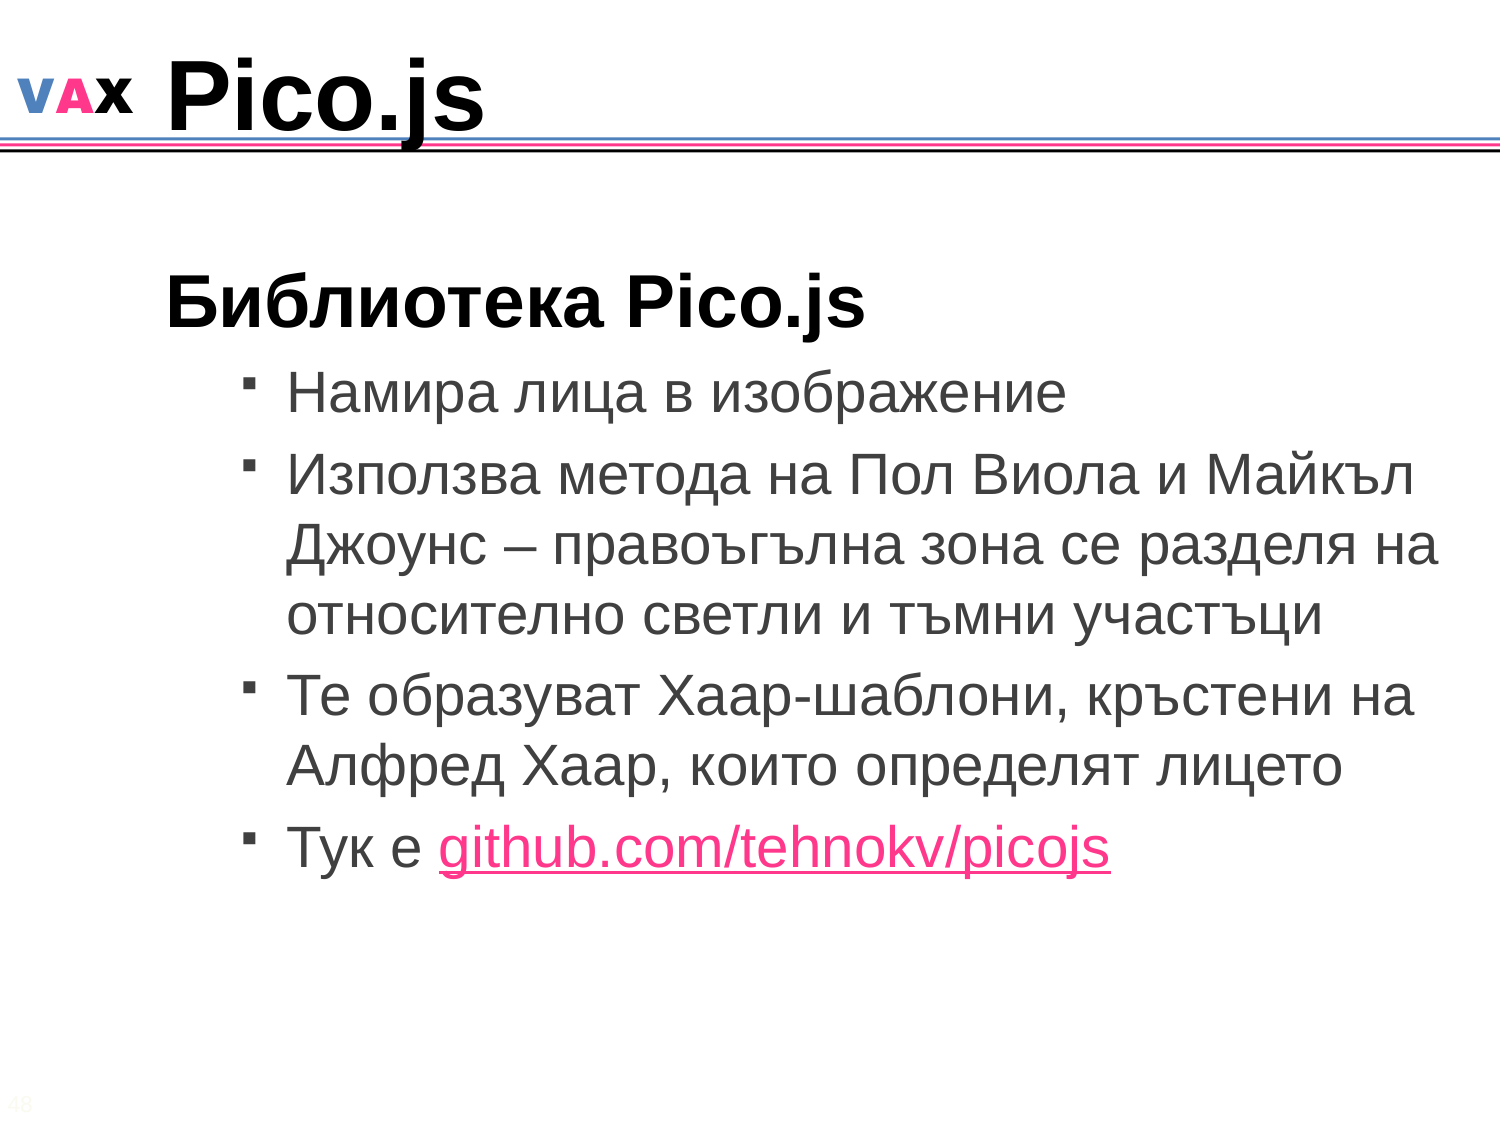

# Pico.js
Библиотека Pico.js
Намира лица в изображение
Използва метода на Пол Виола и Майкъл Джоунс – правоъгълна зона се разделя на относително светли и тъмни участъци
Те образуват Хаар-шаблони, кръстени на Алфред Хаар, които определят лицето
Тук е github.com/tehnokv/picojs